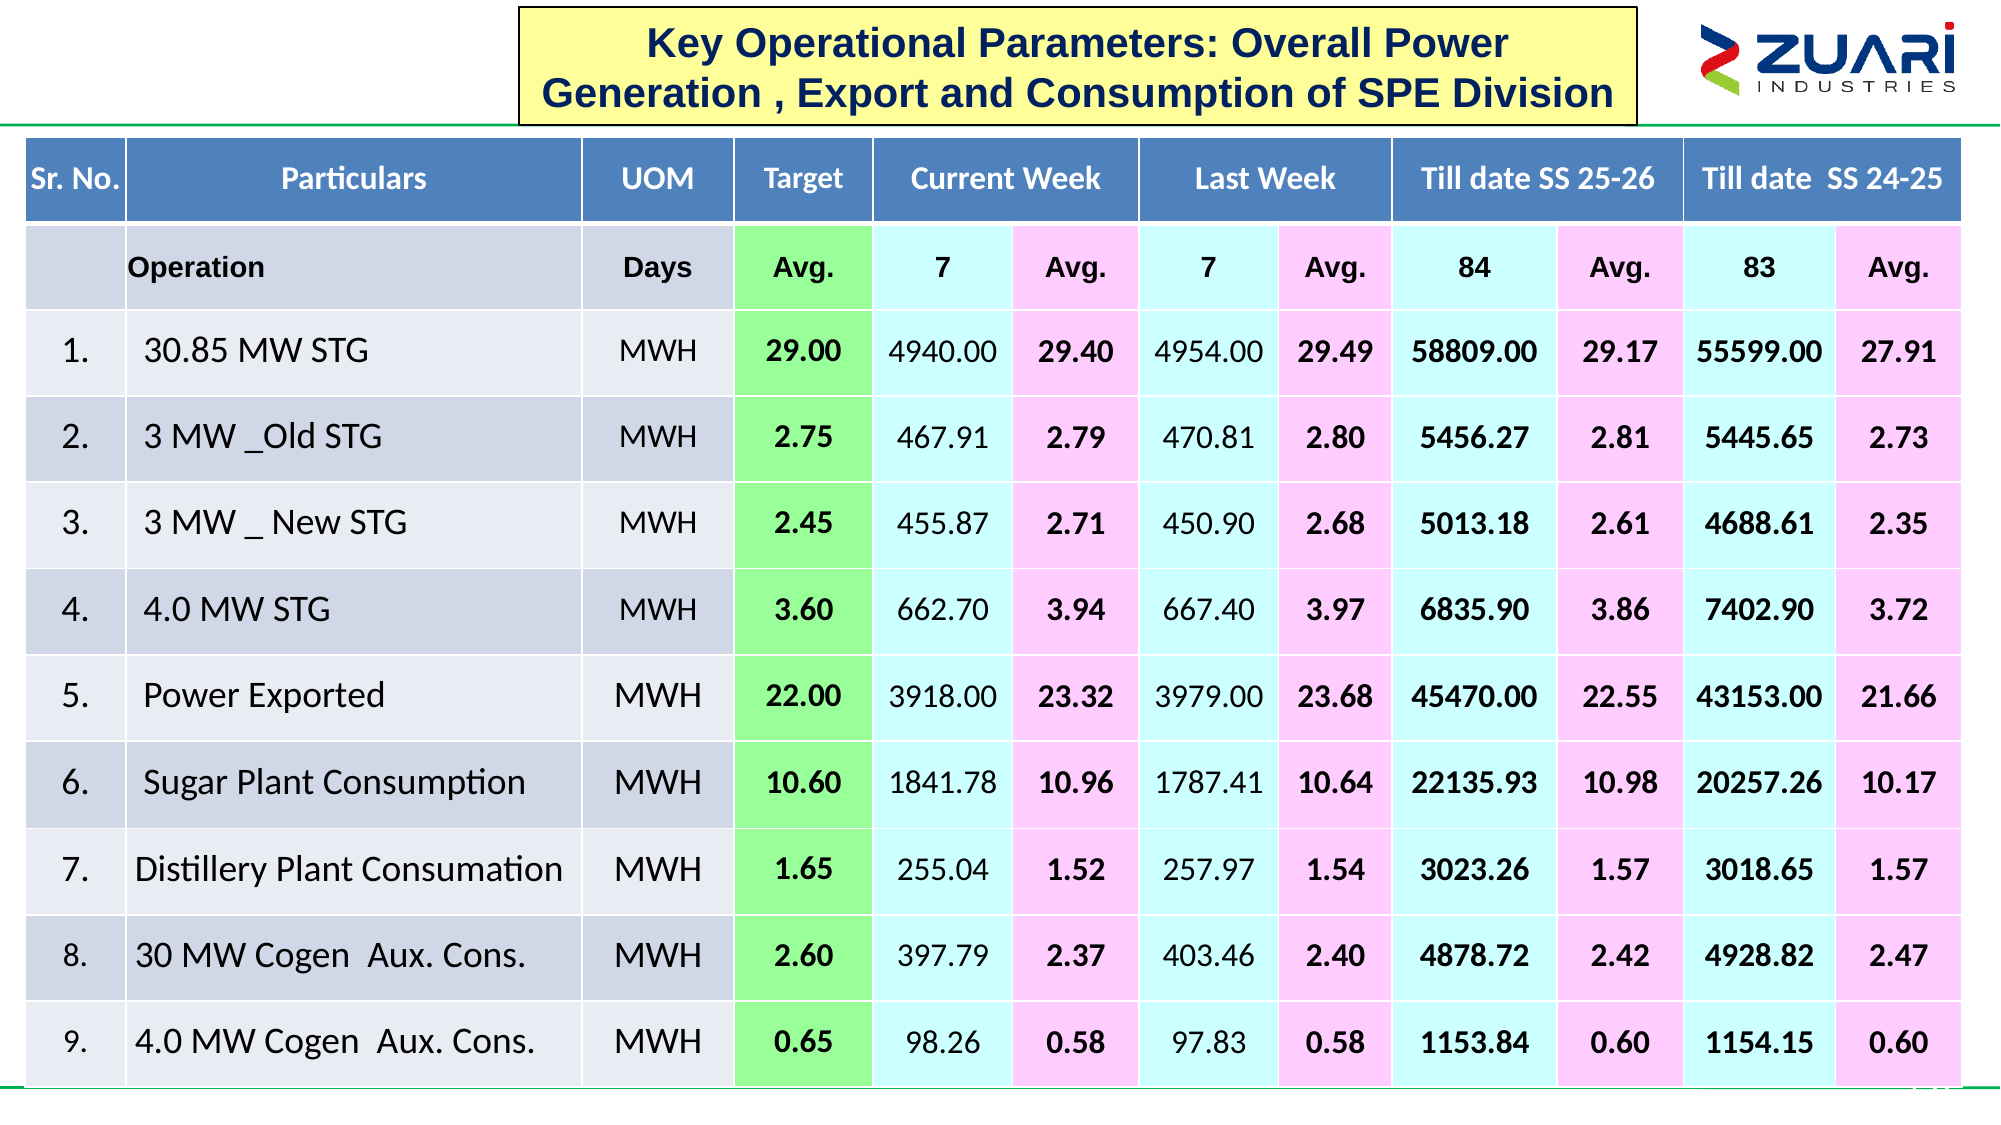

Key Operational Parameters: Overall Power Generation , Export and Consumption of SPE Division
| Sr. No. | Particulars | UOM | Target | Current Week |  | Last Week |  | Till date SS 25-26 |  | Till date SS 24-25 |  |
| --- | --- | --- | --- | --- | --- | --- | --- | --- | --- | --- | --- |
|  | Operation | Days | Avg. | 7 | Avg. | 7 | Avg. | 84 | Avg. | 83 | Avg. |
| 1. | 30.85 MW STG | MWH | 29.00 | 4940.00 | 29.40 | 4954.00 | 29.49 | 58809.00 | 29.17 | 55599.00 | 27.91 |
| 2. | 3 MW \_Old STG | MWH | 2.75 | 467.91 | 2.79 | 470.81 | 2.80 | 5456.27 | 2.81 | 5445.65 | 2.73 |
| 3. | 3 MW \_ New STG | MWH | 2.45 | 455.87 | 2.71 | 450.90 | 2.68 | 5013.18 | 2.61 | 4688.61 | 2.35 |
| 4. | 4.0 MW STG | MWH | 3.60 | 662.70 | 3.94 | 667.40 | 3.97 | 6835.90 | 3.86 | 7402.90 | 3.72 |
| 5. | Power Exported | MWH | 22.00 | 3918.00 | 23.32 | 3979.00 | 23.68 | 45470.00 | 22.55 | 43153.00 | 21.66 |
| 6. | Sugar Plant Consumption | MWH | 10.60 | 1841.78 | 10.96 | 1787.41 | 10.64 | 22135.93 | 10.98 | 20257.26 | 10.17 |
| 7. | Distillery Plant Consumation | MWH | 1.65 | 255.04 | 1.52 | 257.97 | 1.54 | 3023.26 | 1.57 | 3018.65 | 1.57 |
| 8. | 30 MW Cogen Aux. Cons. | MWH | 2.60 | 397.79 | 2.37 | 403.46 | 2.40 | 4878.72 | 2.42 | 4928.82 | 2.47 |
| 9. | 4.0 MW Cogen Aux. Cons. | MWH | 0.65 | 98.26 | 0.58 | 97.83 | 0.58 | 1153.84 | 0.60 | 1154.15 | 0.60 |
52